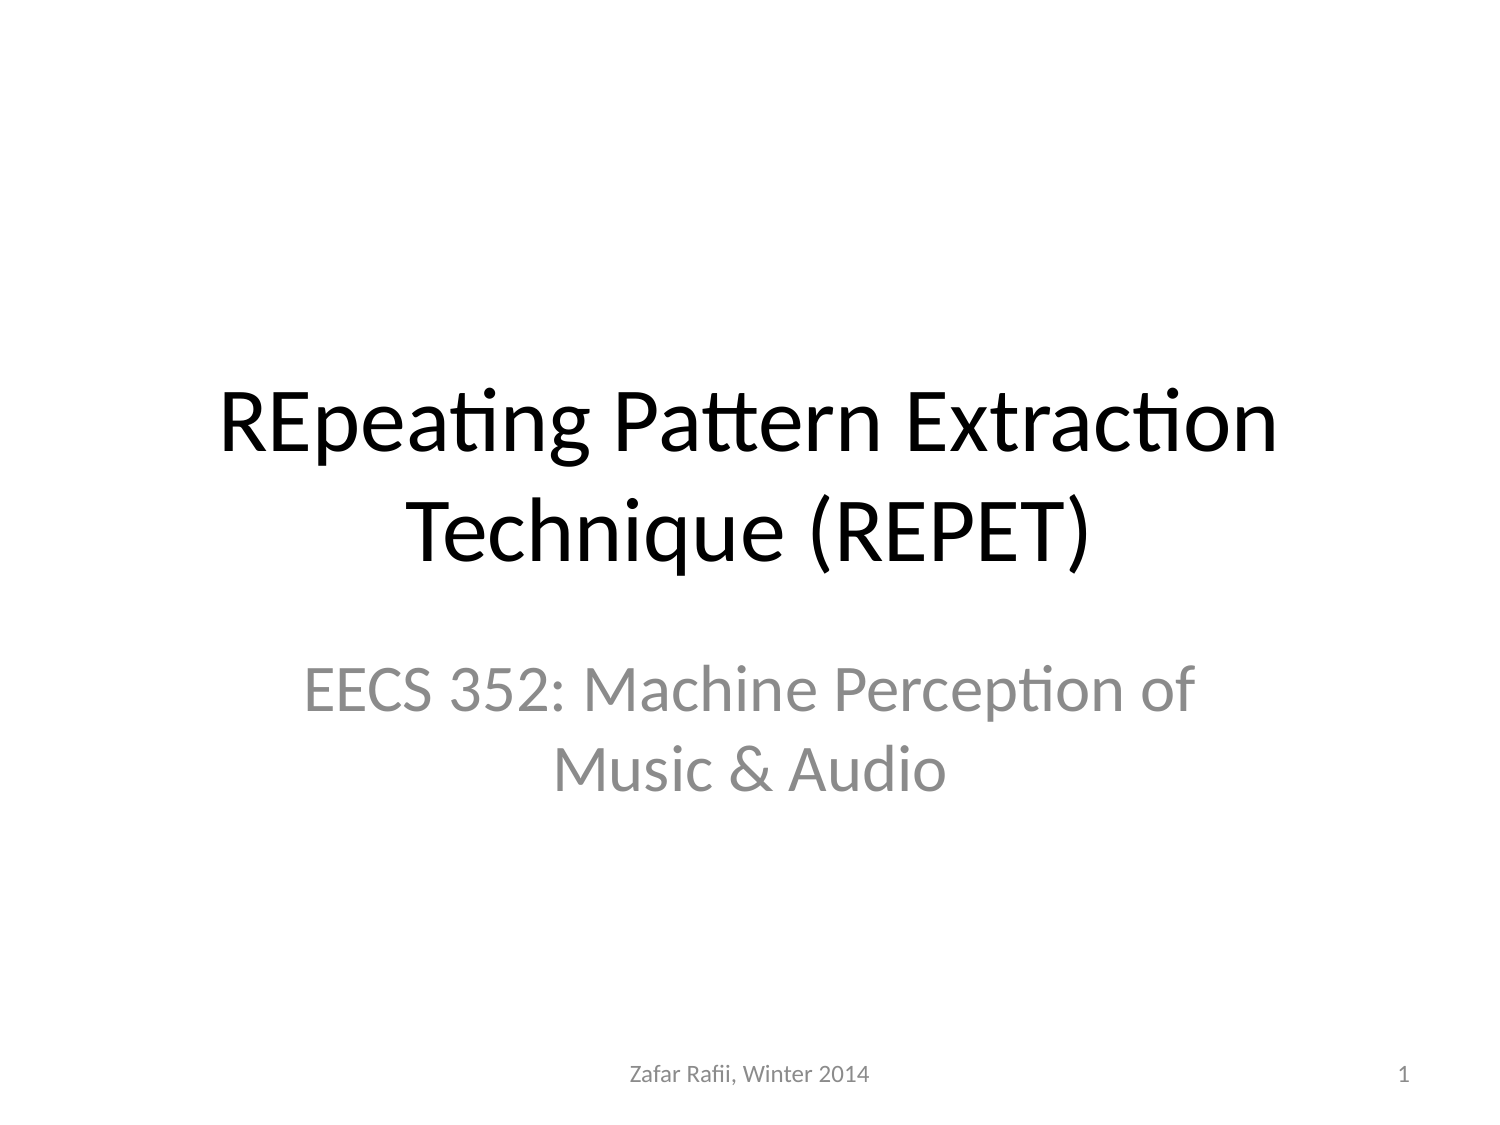

# REpeating Pattern Extraction Technique (REPET)
EECS 352: Machine Perception of Music & Audio
Zafar Rafii, Winter 2014
1